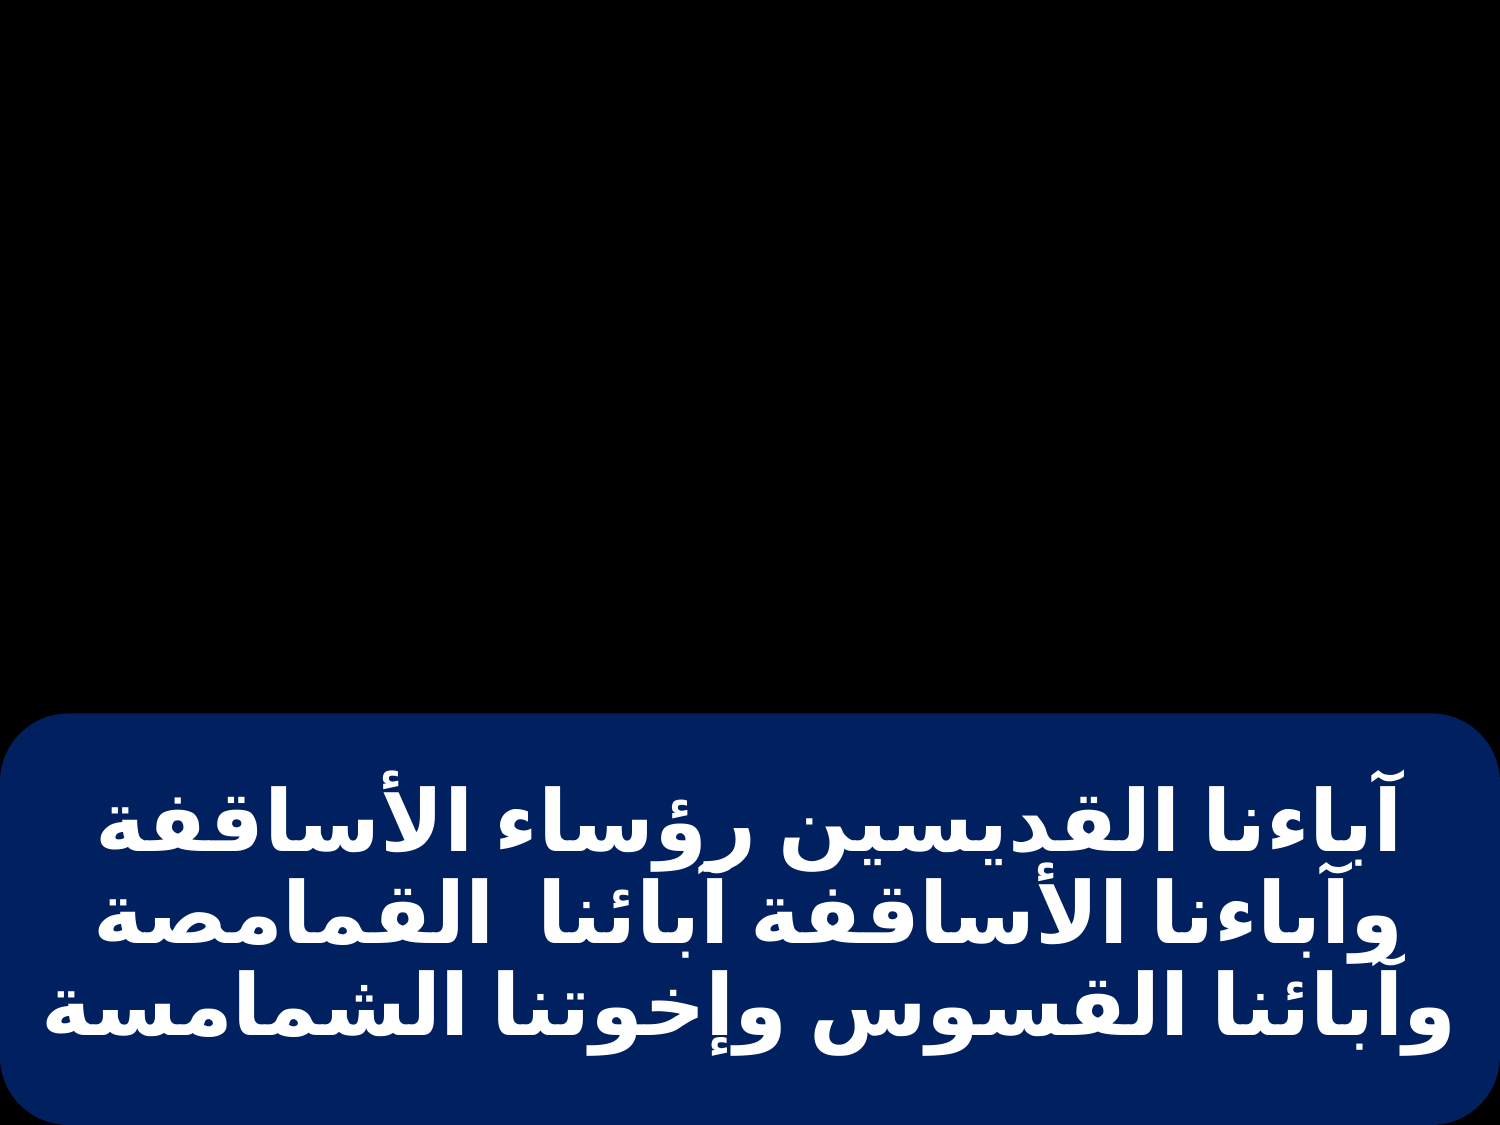

# آباءنا القديسين رؤساء الأساقفة وآباءنا الأساقفة آبائنا  القمامصة وآبائنا القسوس وإخوتنا الشمامسة